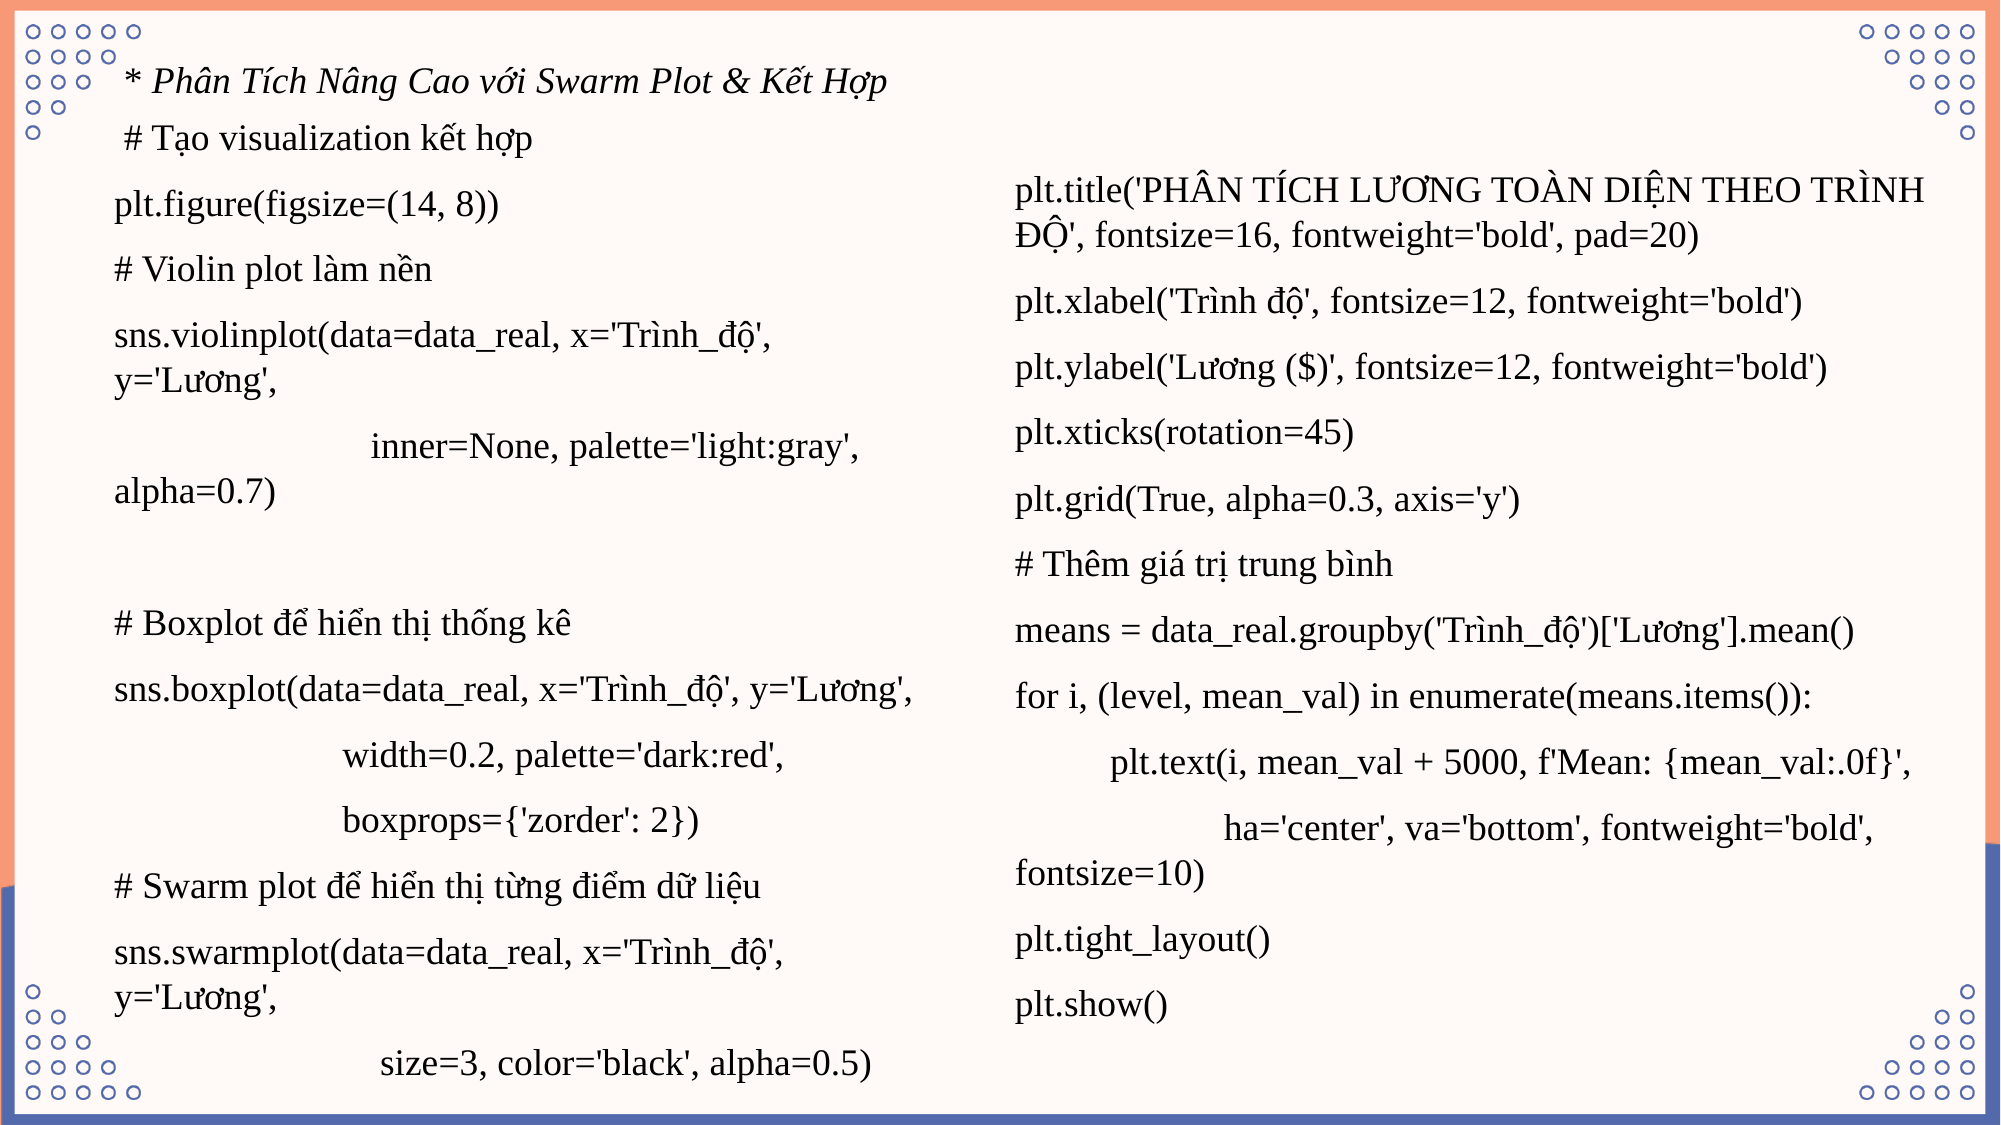

* Phân Tích Nâng Cao với Swarm Plot & Kết Hợp
 # Tạo visualization kết hợp
plt.figure(figsize=(14, 8))
# Violin plot làm nền
sns.violinplot(data=data_real, x='Trình_độ', y='Lương',
                           inner=None, palette='light:gray', alpha=0.7)

# Boxplot để hiển thị thống kê
sns.boxplot(data=data_real, x='Trình_độ', y='Lương',
                        width=0.2, palette='dark:red',
                        boxprops={'zorder': 2})
# Swarm plot để hiển thị từng điểm dữ liệu
sns.swarmplot(data=data_real, x='Trình_độ', y='Lương',
                            size=3, color='black', alpha=0.5)

plt.title('PHÂN TÍCH LƯƠNG TOÀN DIỆN THEO TRÌNH ĐỘ', fontsize=16, fontweight='bold', pad=20)
plt.xlabel('Trình độ', fontsize=12, fontweight='bold')
plt.ylabel('Lương ($)', fontsize=12, fontweight='bold')
plt.xticks(rotation=45)
plt.grid(True, alpha=0.3, axis='y')
# Thêm giá trị trung bình
means = data_real.groupby('Trình_độ')['Lương'].mean()
for i, (level, mean_val) in enumerate(means.items()):
          plt.text(i, mean_val + 5000, f'Mean: {mean_val:.0f}',
                      ha='center', va='bottom', fontweight='bold', fontsize=10)
plt.tight_layout()
plt.show()